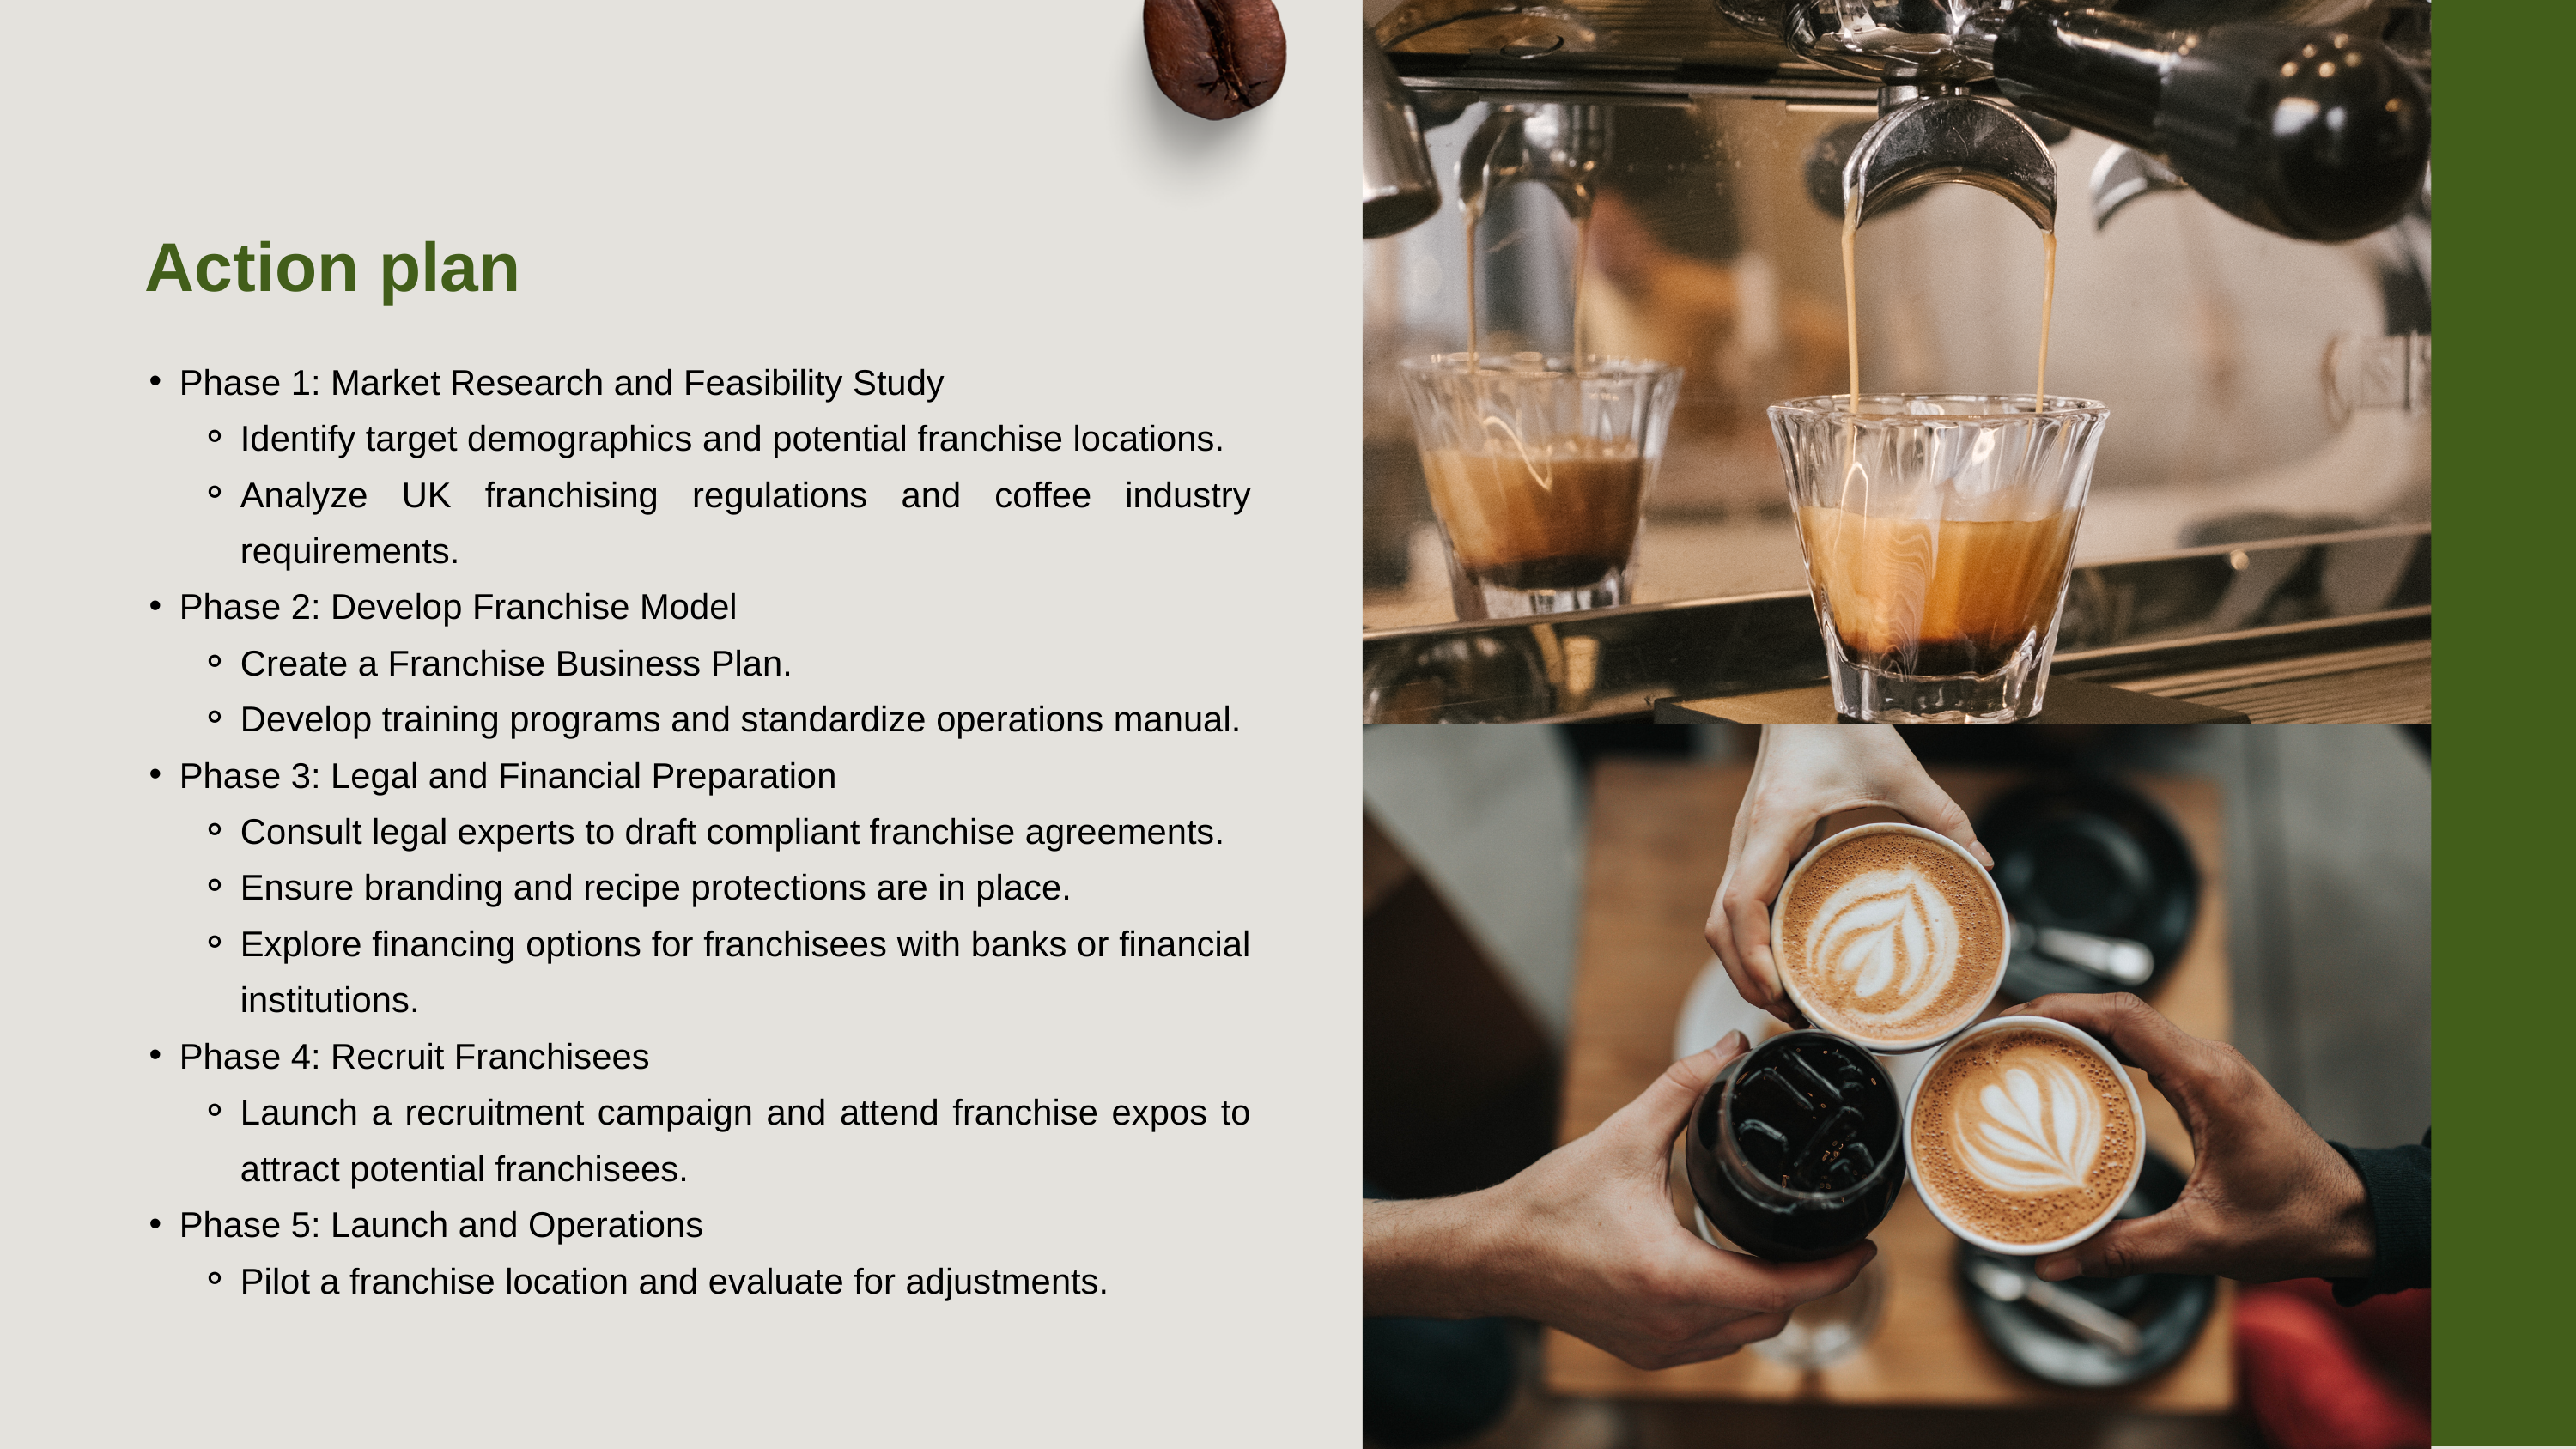

Action plan
Phase 1: Market Research and Feasibility Study
Identify target demographics and potential franchise locations.
Analyze UK franchising regulations and coffee industry requirements.
Phase 2: Develop Franchise Model
Create a Franchise Business Plan.
Develop training programs and standardize operations manual.
Phase 3: Legal and Financial Preparation
Consult legal experts to draft compliant franchise agreements.
Ensure branding and recipe protections are in place.
Explore financing options for franchisees with banks or financial institutions.
Phase 4: Recruit Franchisees
Launch a recruitment campaign and attend franchise expos to attract potential franchisees.
Phase 5: Launch and Operations
Pilot a franchise location and evaluate for adjustments.